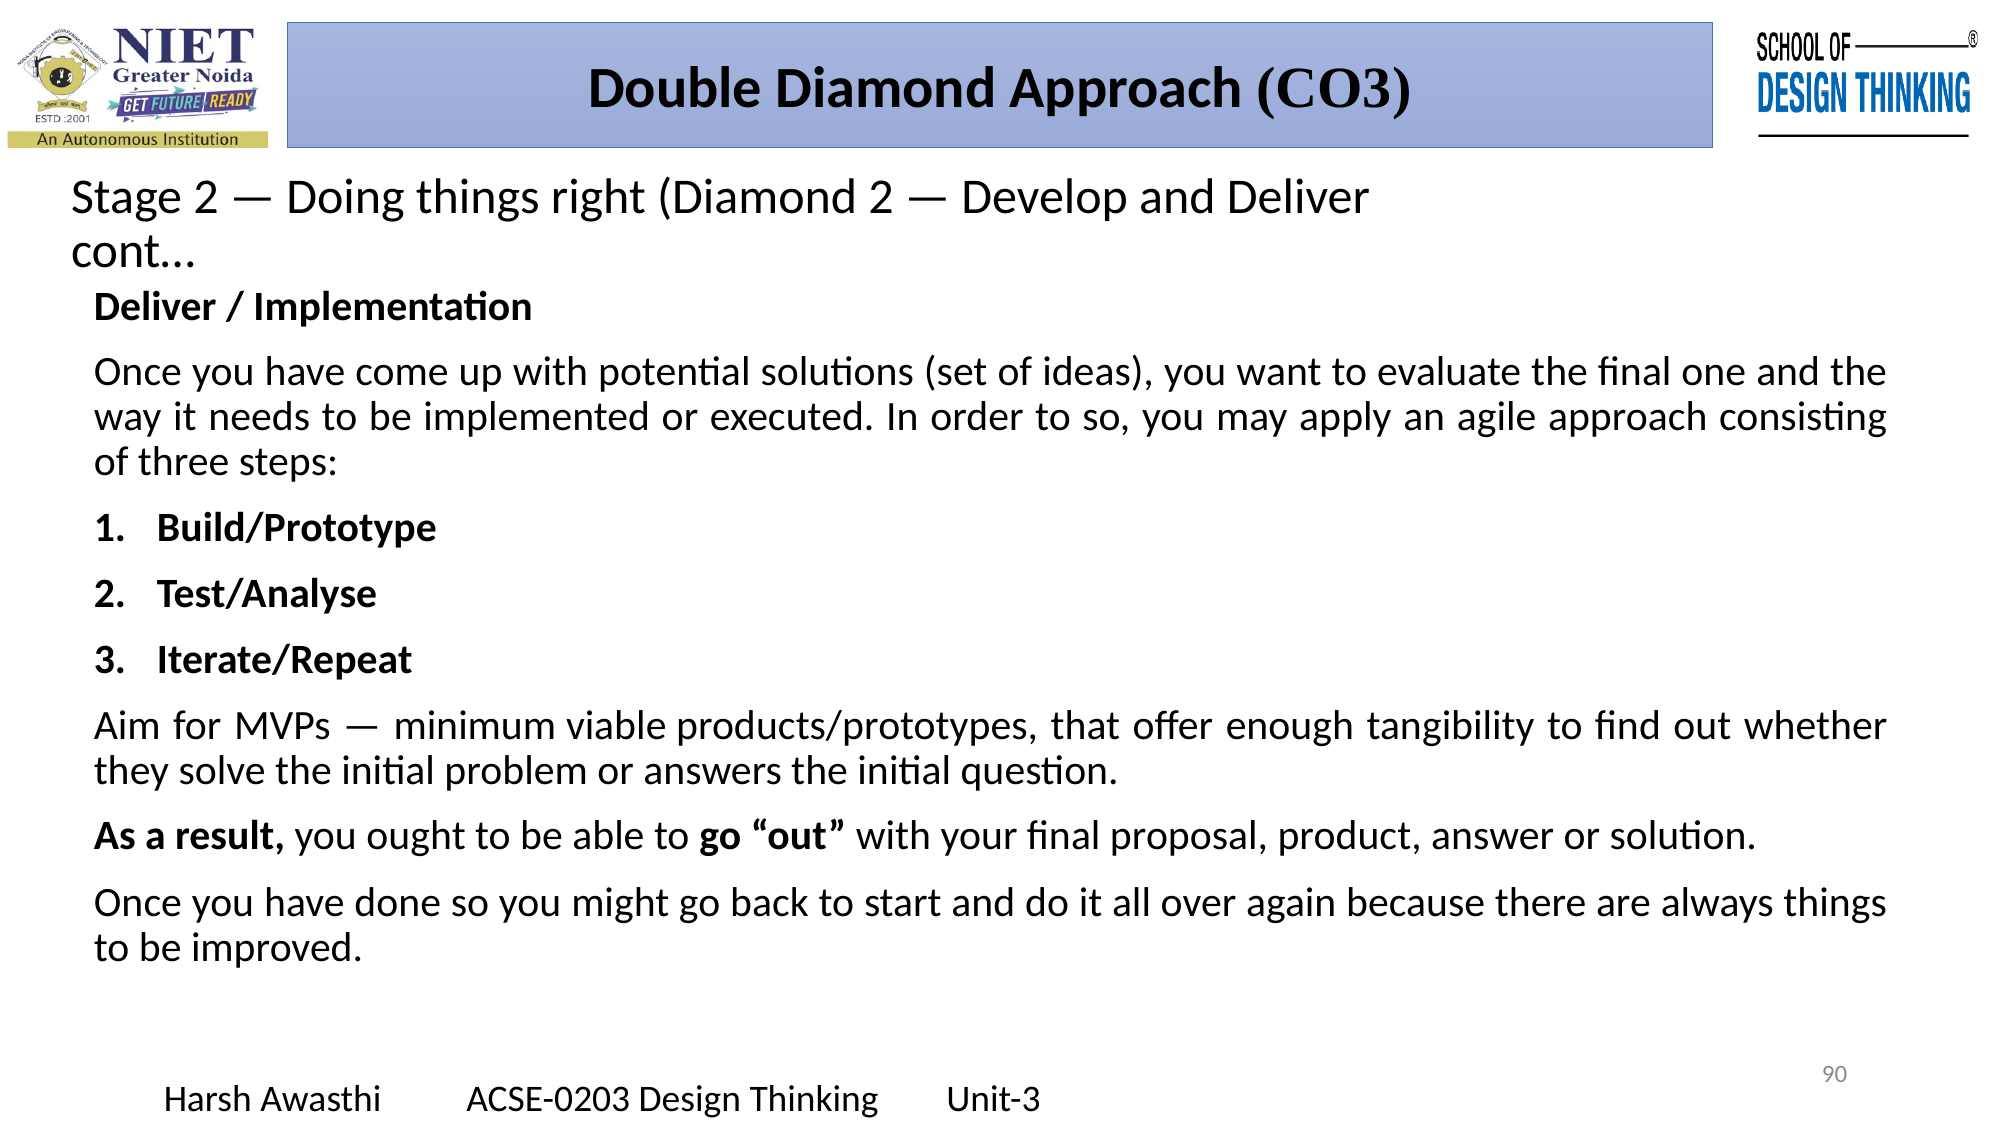

Double Diamond Approach (CO3)
# Stage 2 — Doing things right (Diamond 2 — Develop and Deliver cont…
Deliver / Implementation
Once you have come up with potential solutions (set of ideas), you want to evaluate the final one and the way it needs to be implemented or executed. In order to so, you may apply an agile approach consisting of three steps:
Build/Prototype
Test/Analyse
Iterate/Repeat
Aim for MVPs — minimum viable products/prototypes, that offer enough tangibility to find out whether they solve the initial problem or answers the initial question.
As a result, you ought to be able to go “out” with your final proposal, product, answer or solution.
Once you have done so you might go back to start and do it all over again because there are always things to be improved.

90
Harsh Awasthi          ACSE-0203 Design Thinking        Unit-3